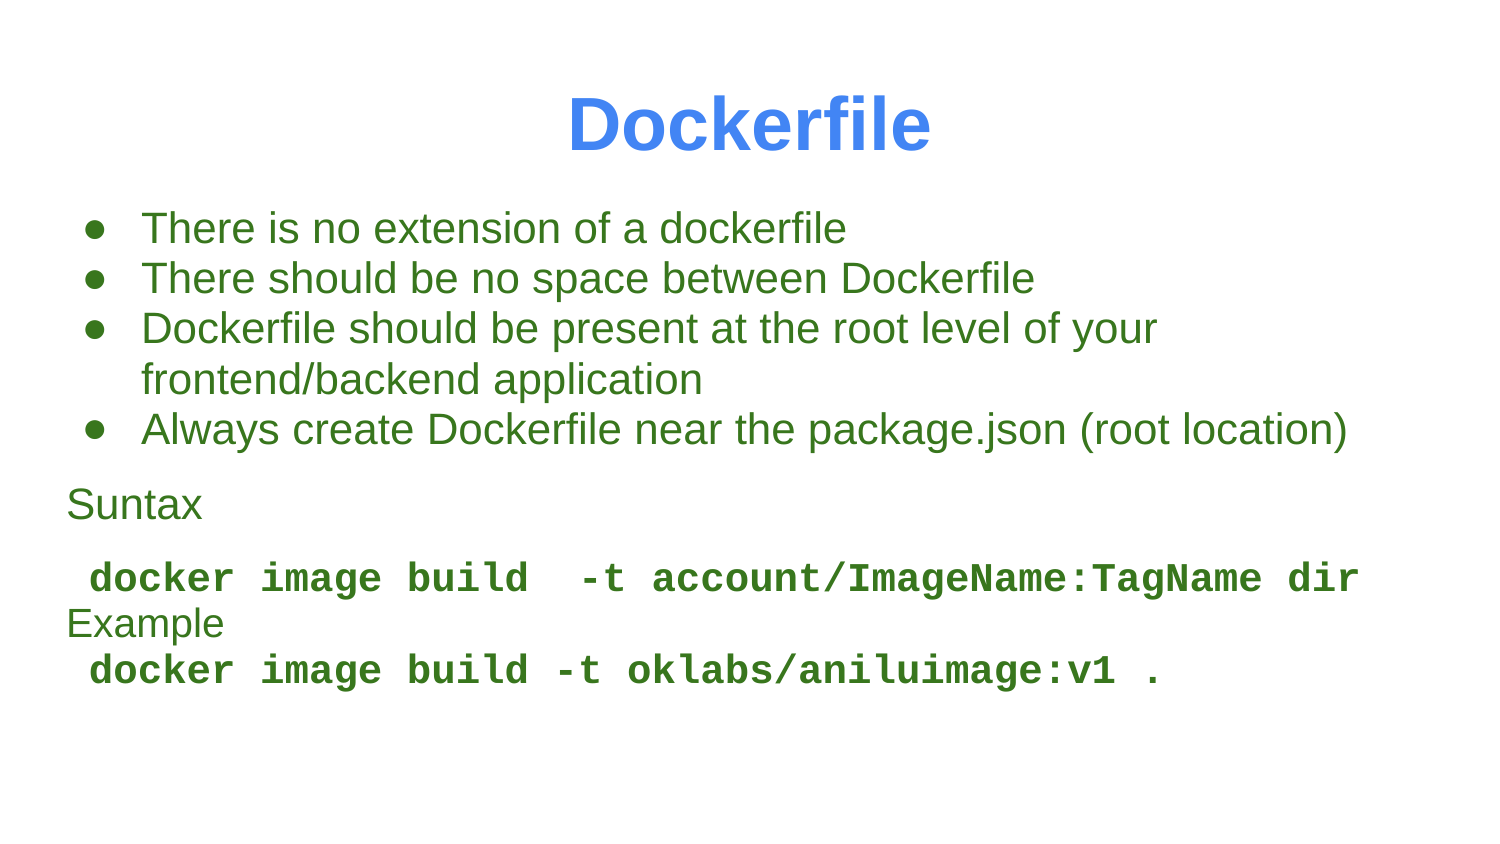

# Dockerfile
There is no extension of a dockerfile
There should be no space between Dockerfile
Dockerfile should be present at the root level of your frontend/backend application
Always create Dockerfile near the package.json (root location)
Suntax
docker image build  -t account/ImageName:TagName dir
Example
docker image build -t oklabs/aniluimage:v1 .